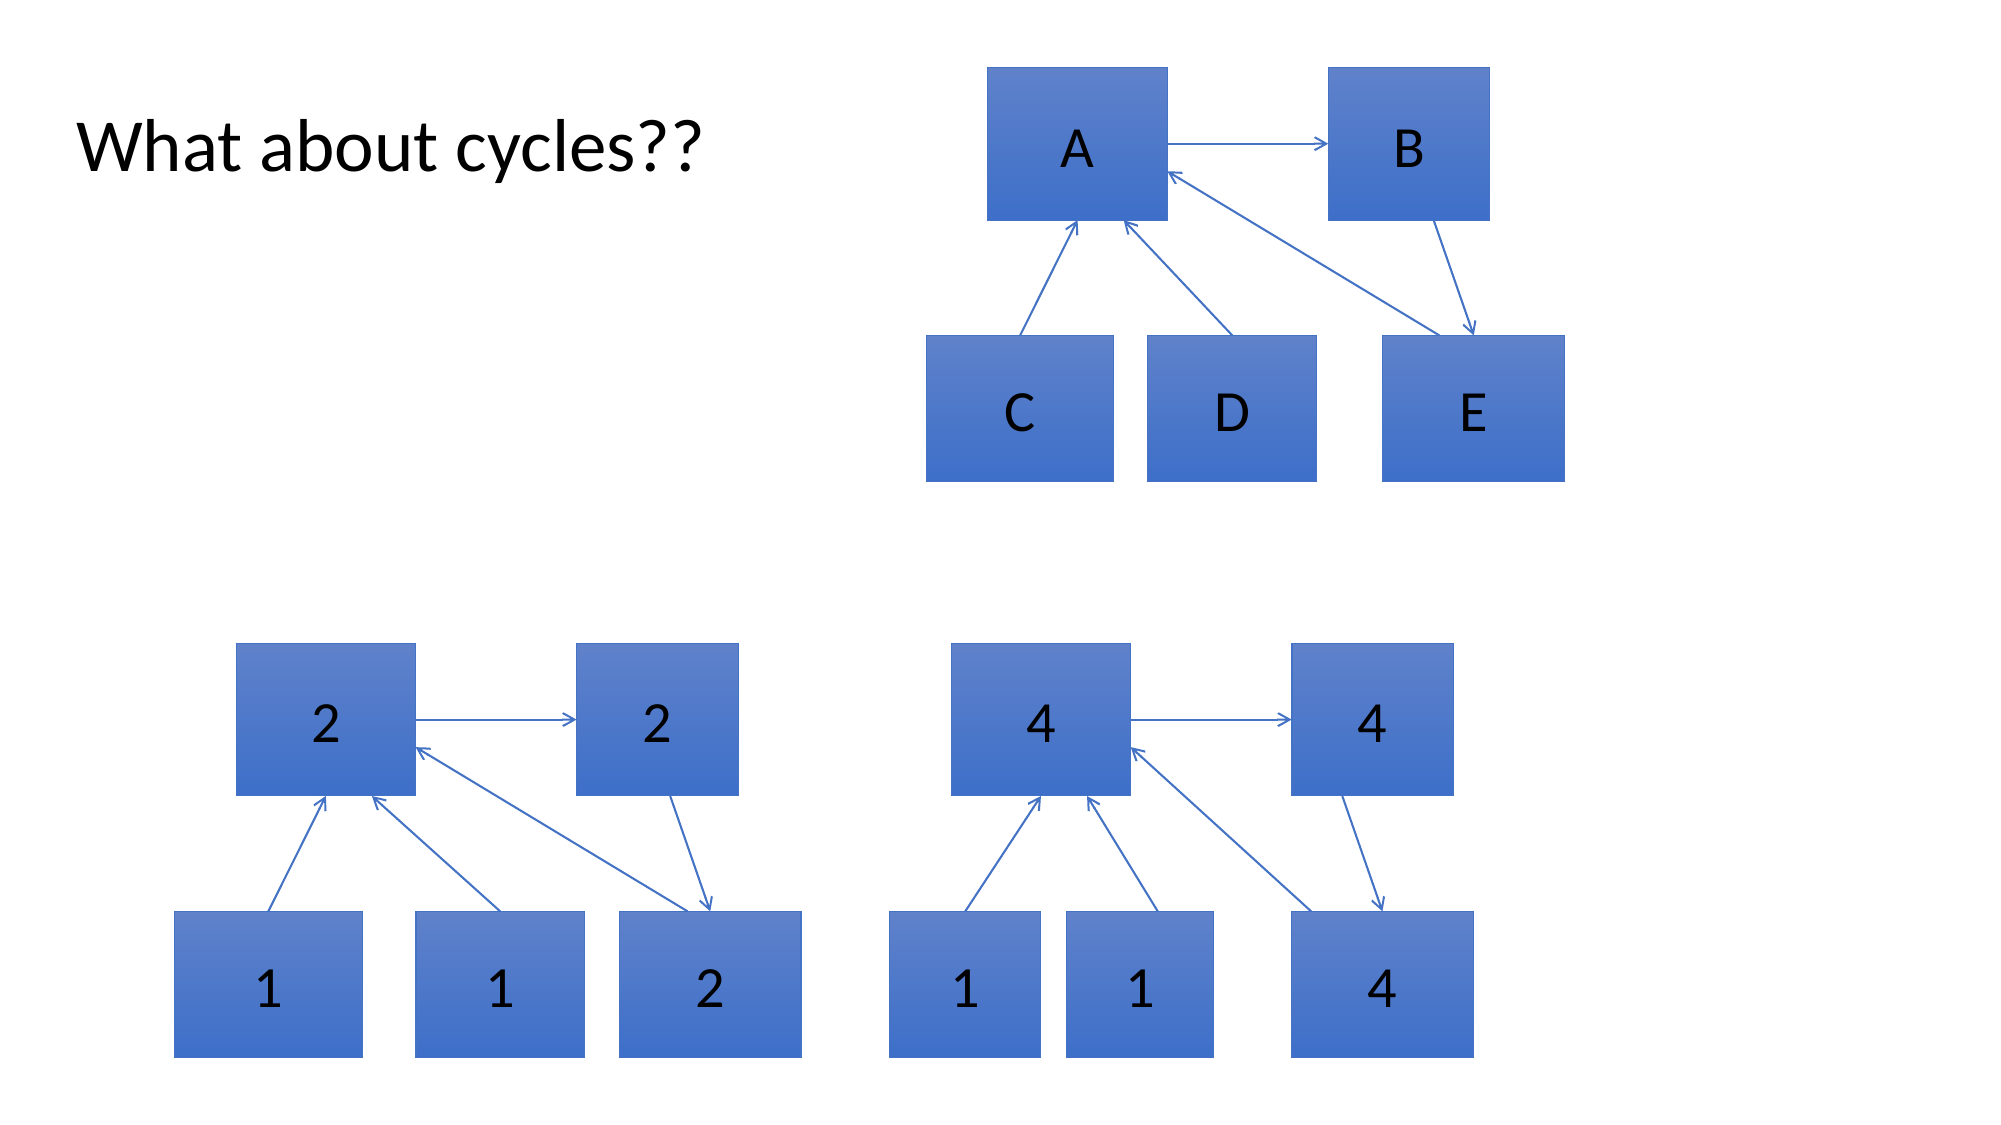

A
B
What about cycles??
C
D
E
2
2
4
4
1
2
1
1
1
4